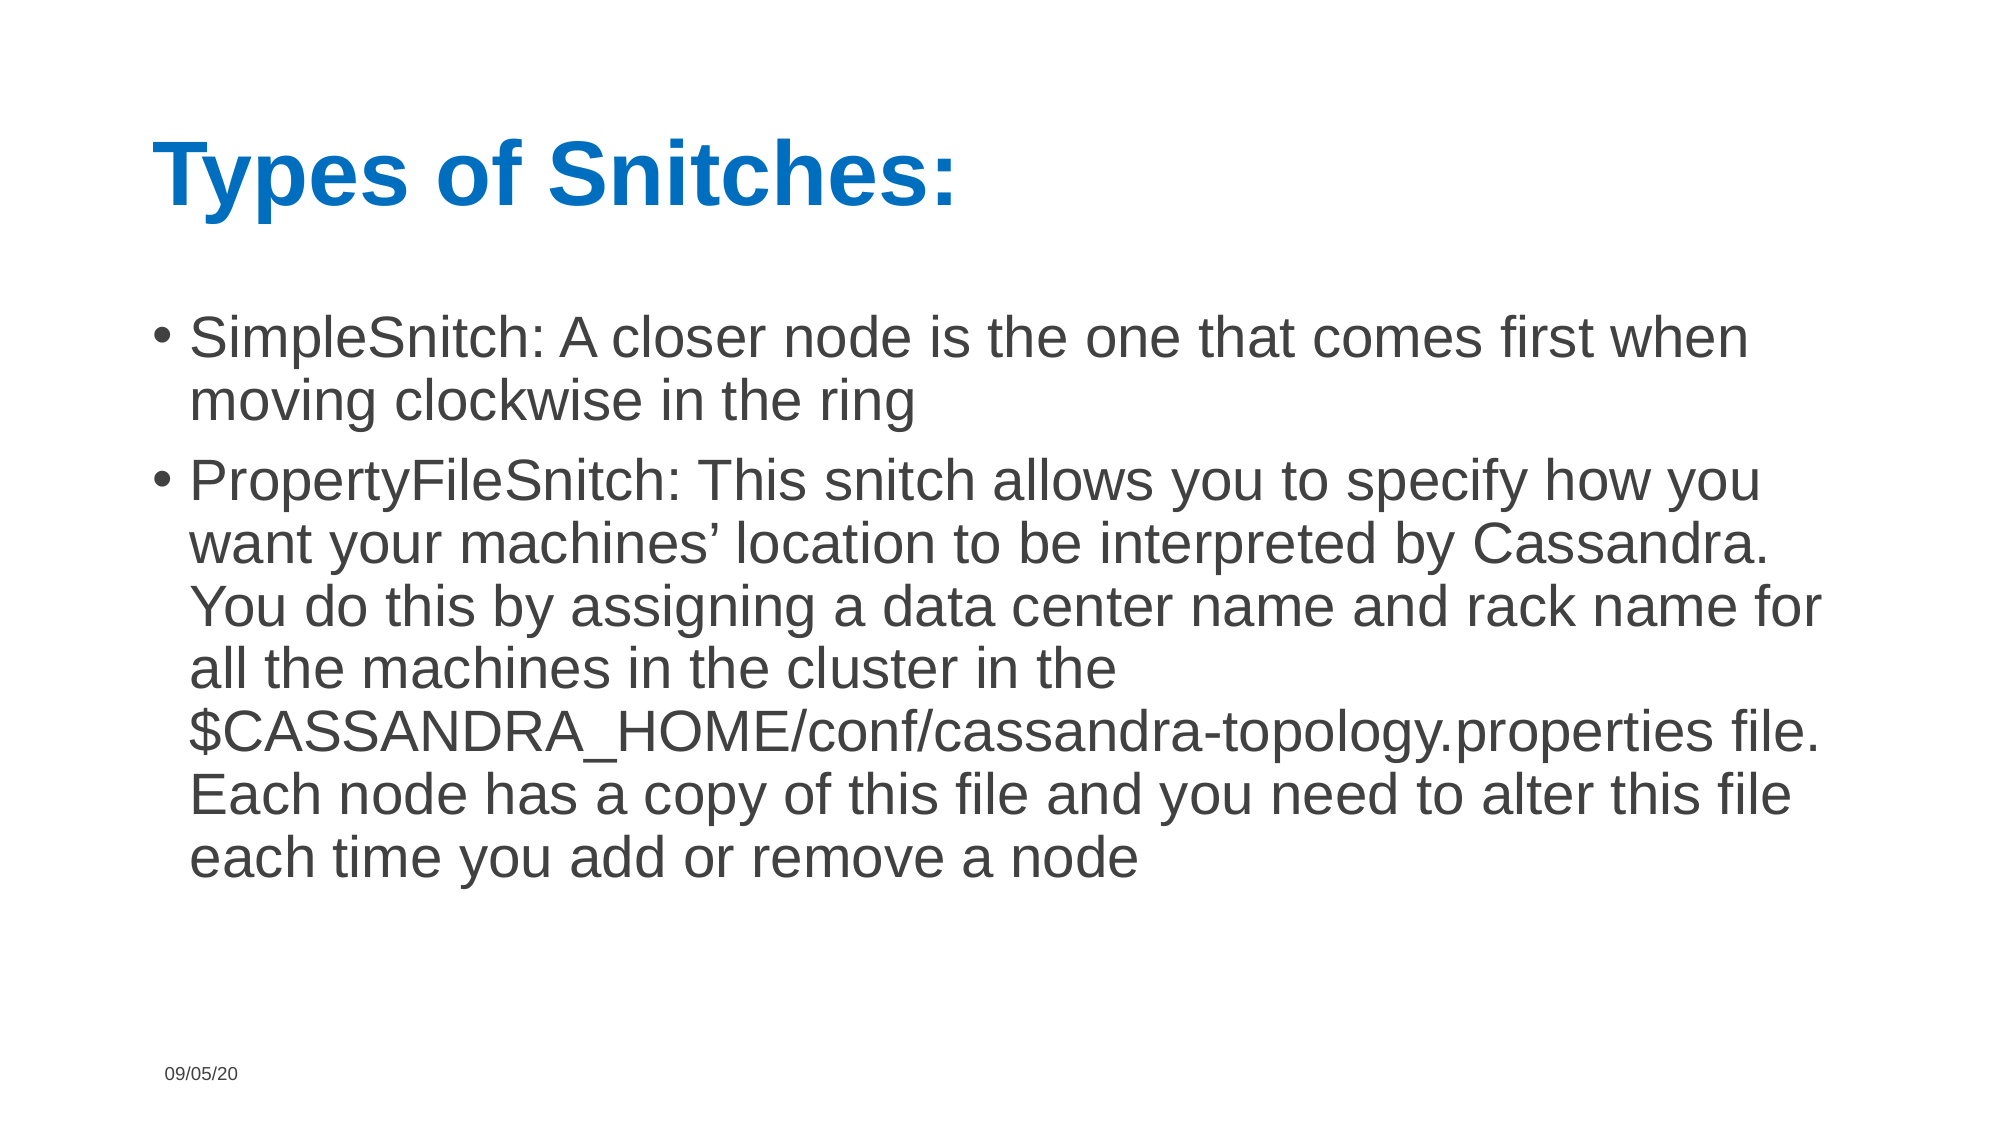

# Types of Snitches:
SimpleSnitch: A closer node is the one that comes first when moving clockwise in the ring
PropertyFileSnitch: This snitch allows you to specify how you want your machines’ location to be interpreted by Cassandra. You do this by assigning a data center name and rack name for all the machines in the cluster in the $CASSANDRA_HOME/conf/cassandra-topology.properties file. Each node has a copy of this file and you need to alter this file each time you add or remove a node
09/05/20